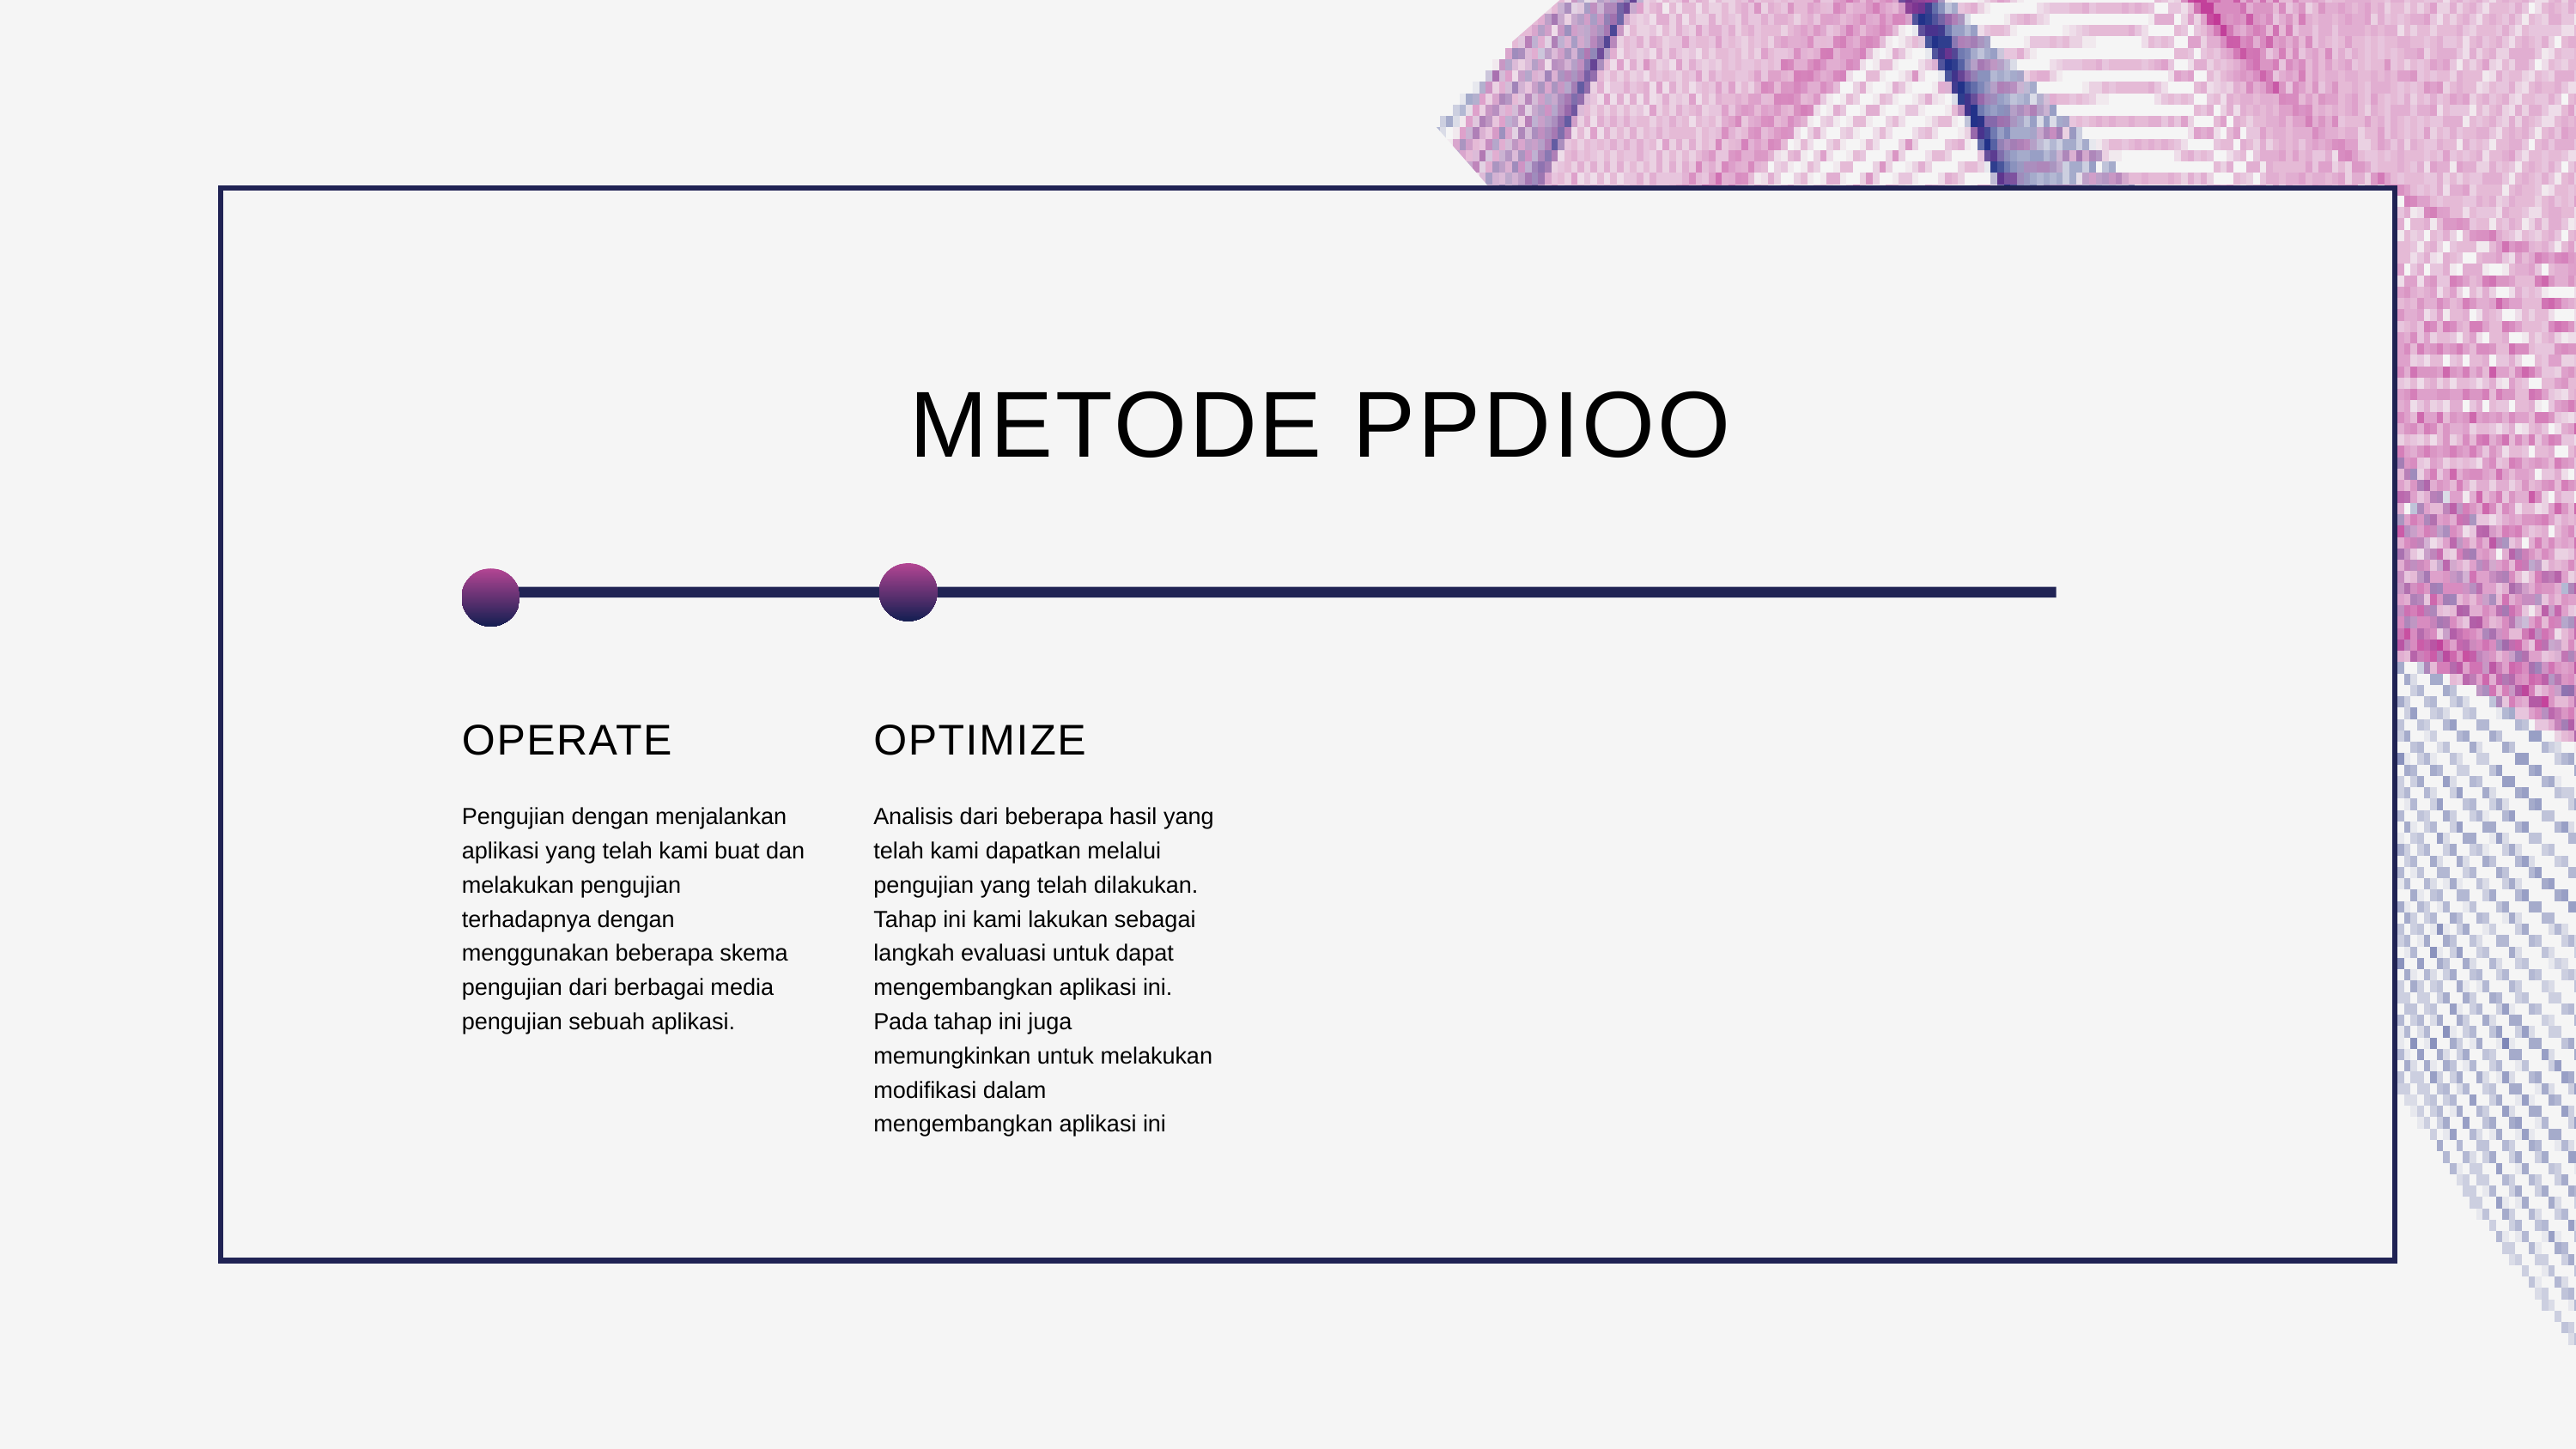

METODE PPDIOO

OPERATE
OPTIMIZE
Pengujian dengan menjalankan aplikasi yang telah kami buat dan melakukan pengujian terhadapnya dengan menggunakan beberapa skema pengujian dari berbagai media pengujian sebuah aplikasi.
Analisis dari beberapa hasil yang telah kami dapatkan melalui pengujian yang telah dilakukan. Tahap ini kami lakukan sebagai langkah evaluasi untuk dapat mengembangkan aplikasi ini. Pada tahap ini juga memungkinkan untuk melakukan modifikasi dalam mengembangkan aplikasi ini